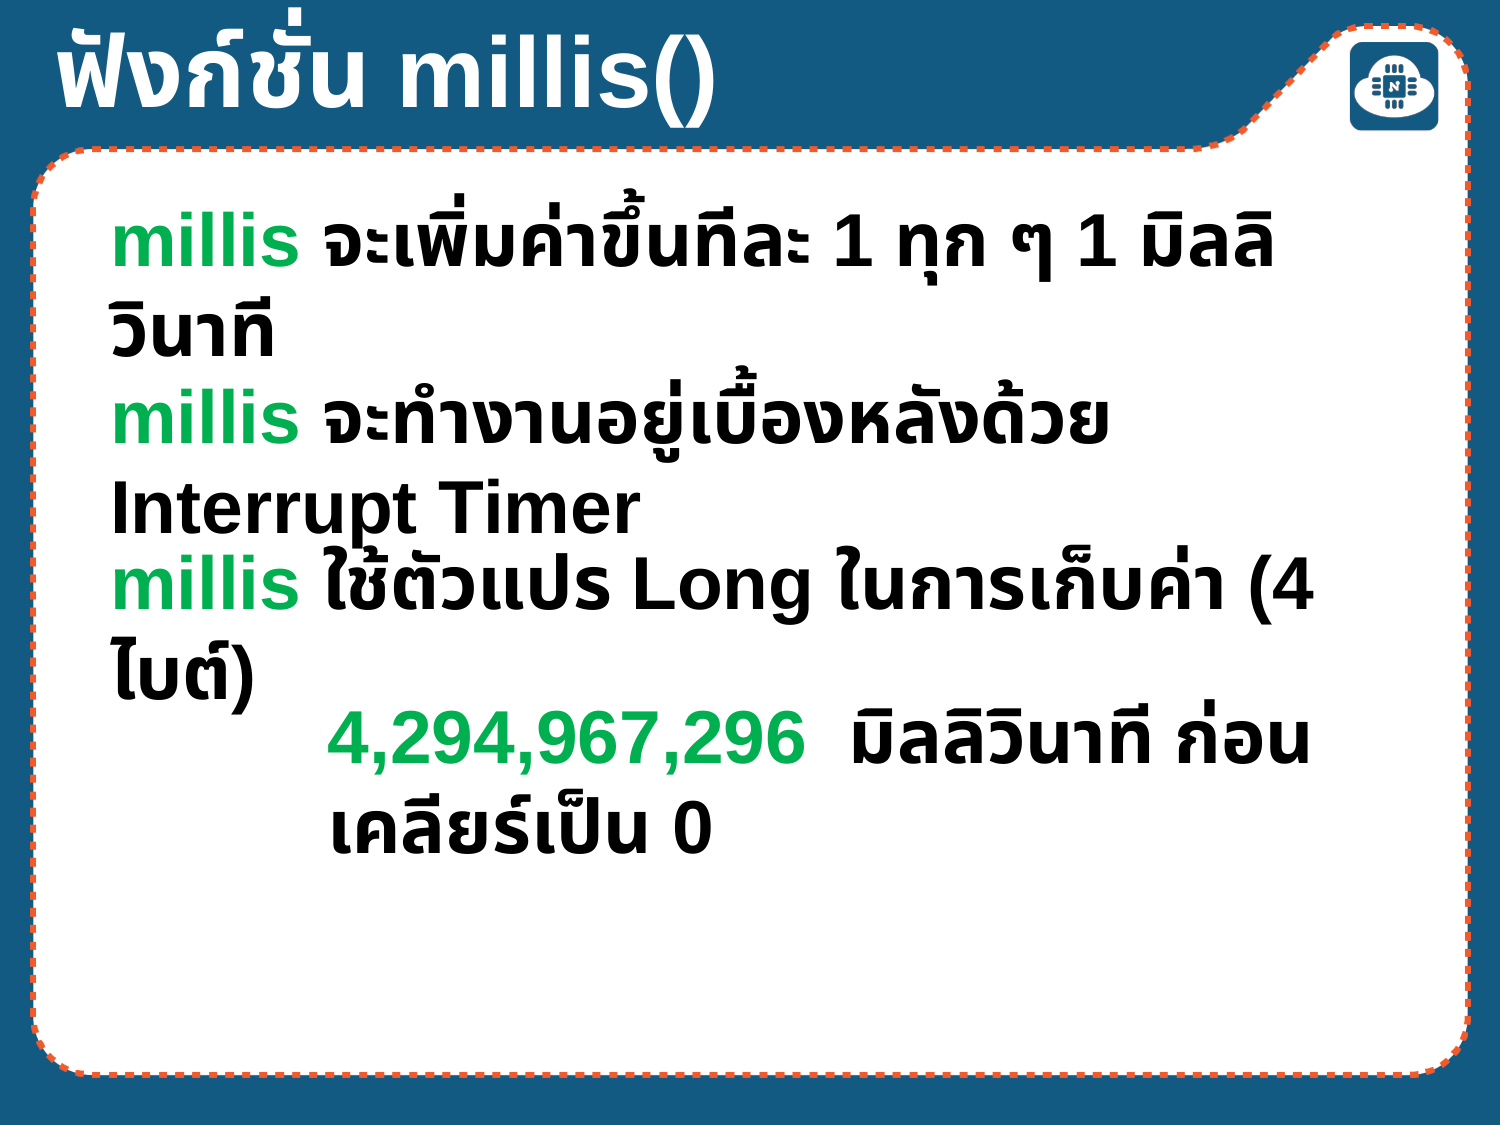

ฟังก์ชั่น millis()
millis จะเพิ่มค่าขึ้นทีละ 1 ทุก ๆ 1 มิลลิวินาที
millis จะทำงานอยู่เบื้องหลังด้วย Interrupt Timer
millis ใช้ตัวแปร Long ในการเก็บค่า (4 ไบต์)
4,294,967,296  มิลลิวินาที ก่อนเคลียร์เป็น 0